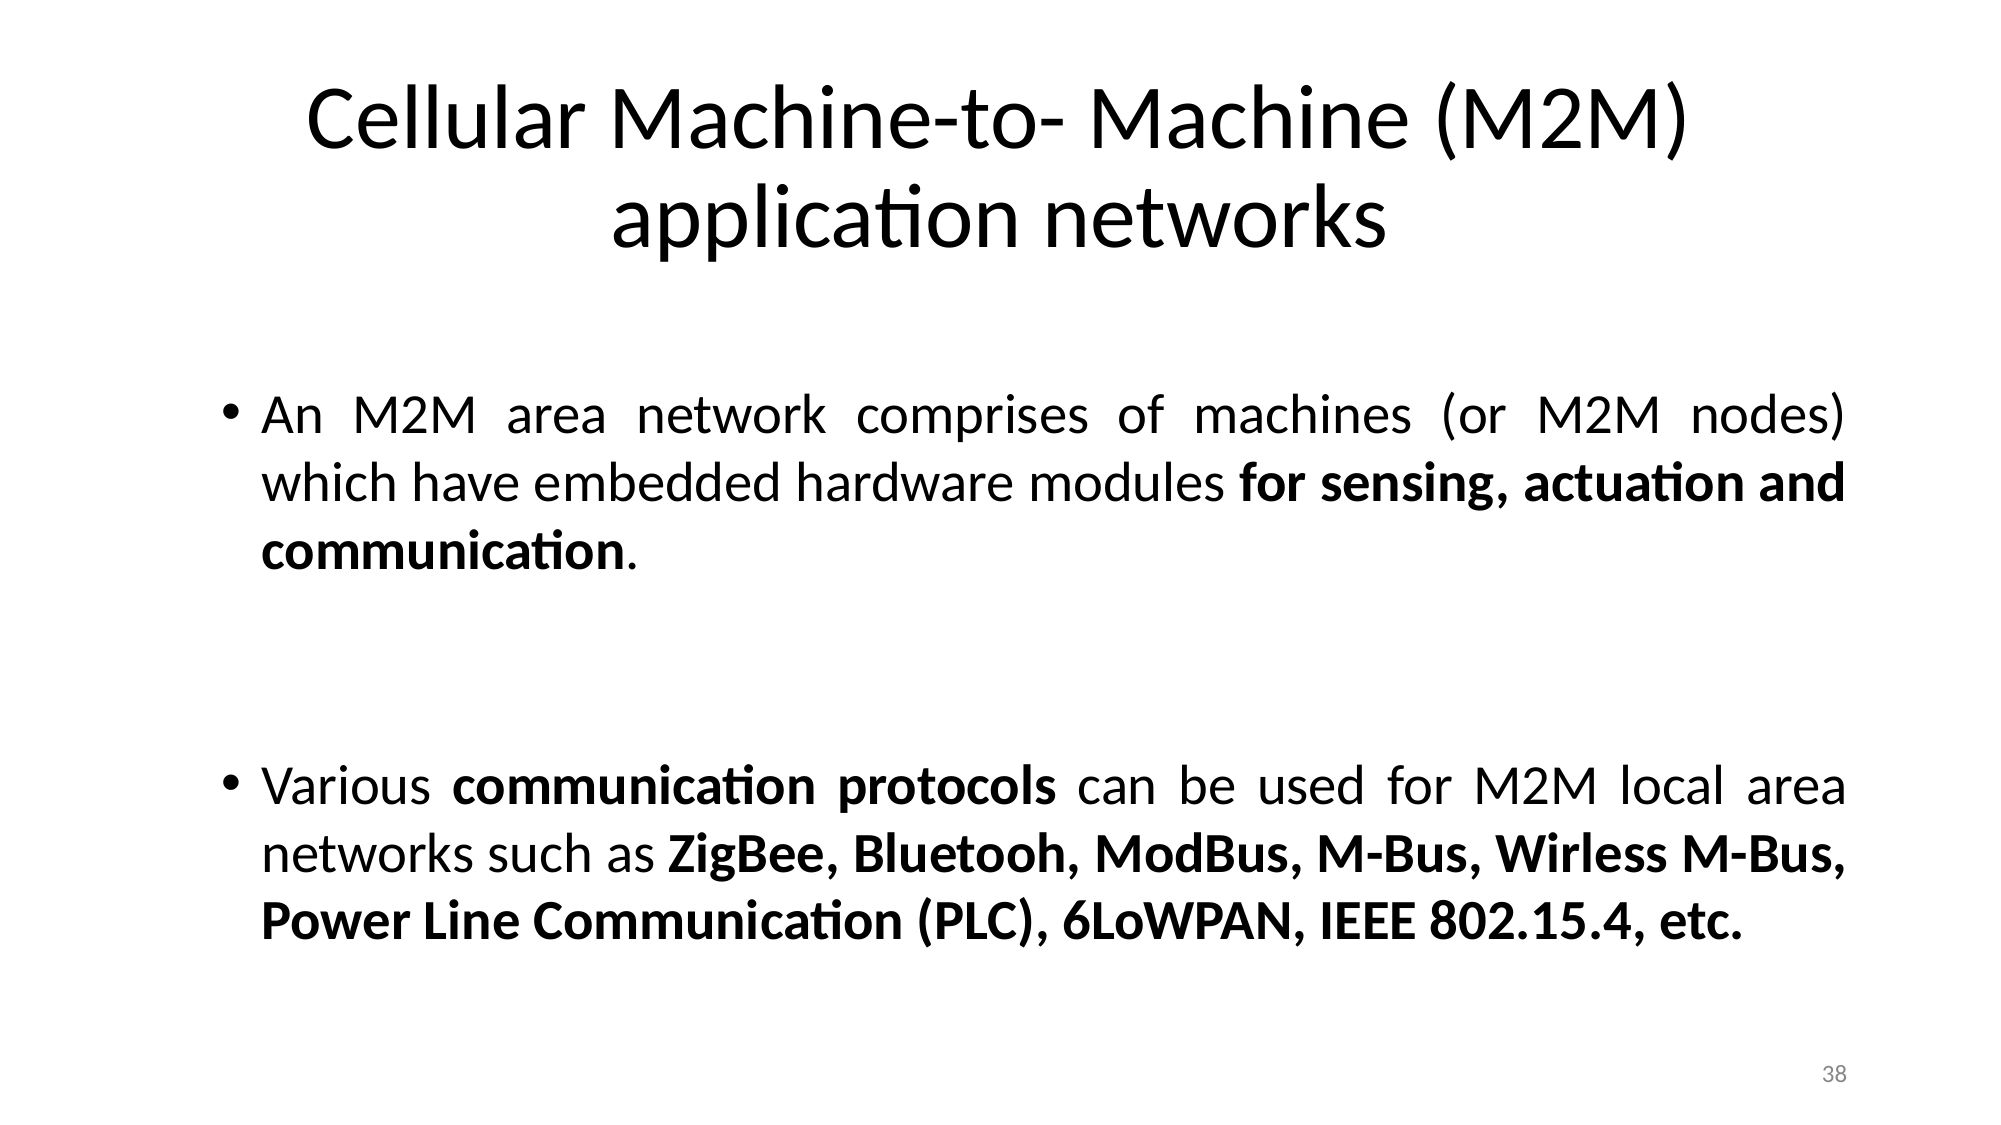

# Cellular Machine-to- Machine (M2M) application networks
An M2M area network comprises of machines (or M2M nodes) which have embedded hardware modules for sensing, actuation and communication.

Various communication protocols can be used for M2M local area networks such as ZigBee, Bluetooh, ModBus, M-Bus, Wirless M-Bus, Power Line Communication (PLC), 6LoWPAN, IEEE 802.15.4, etc.
38